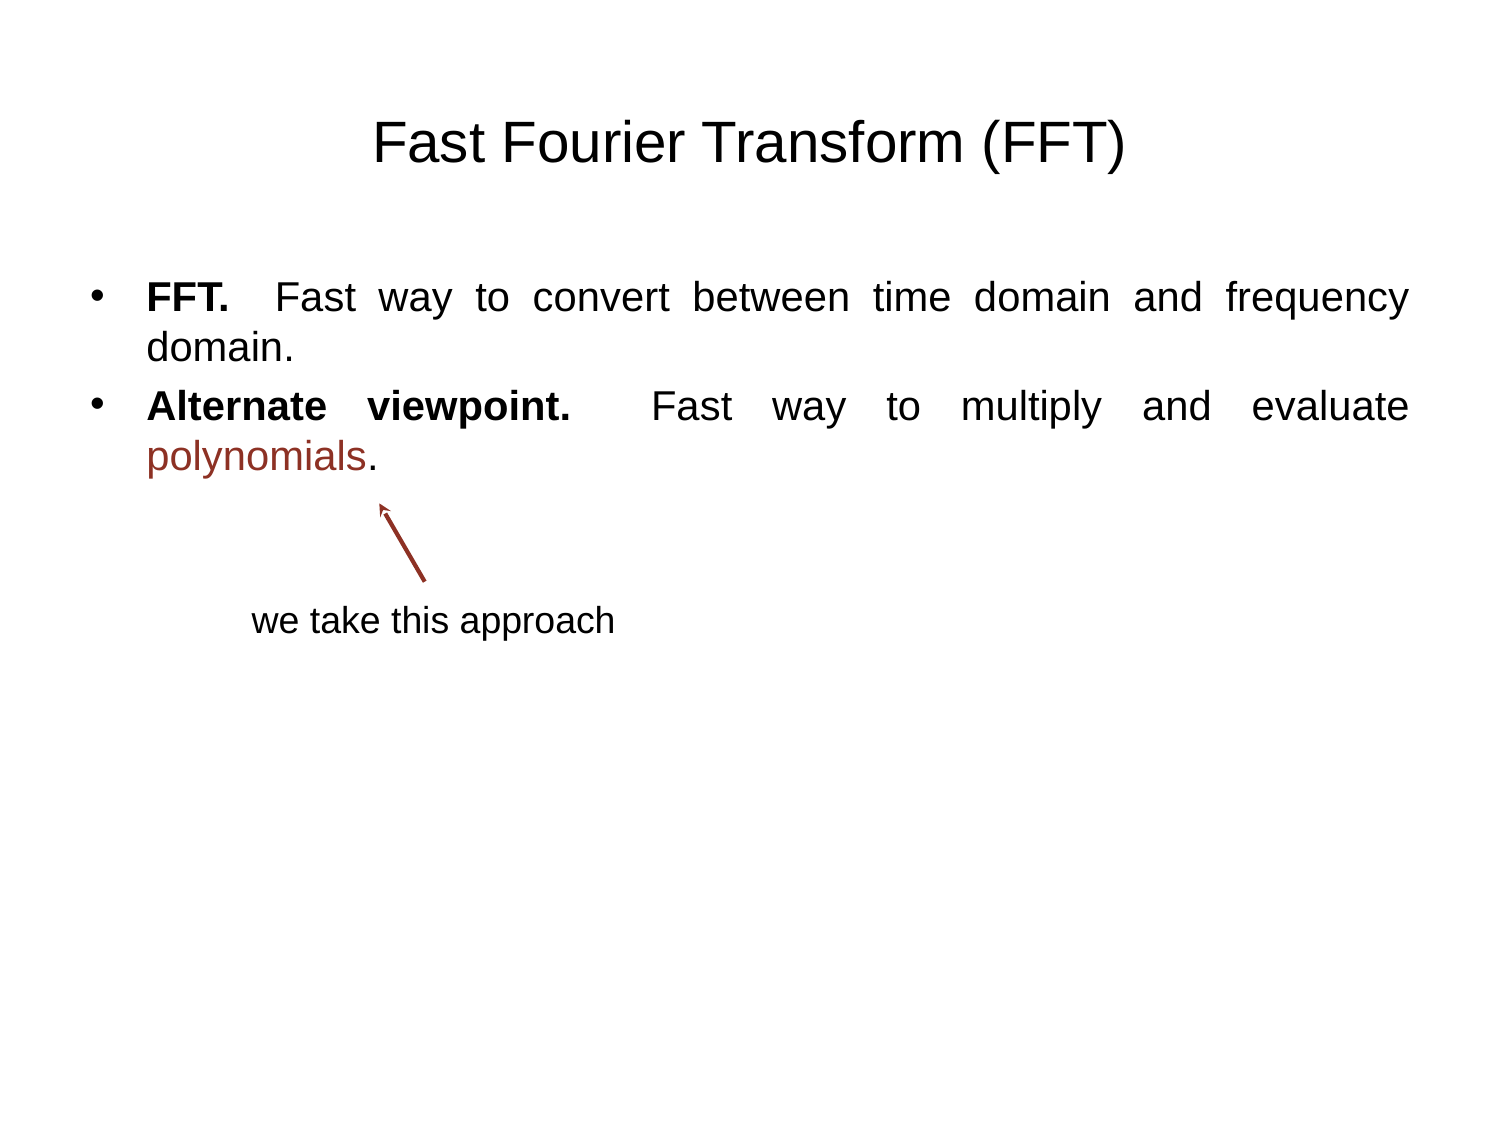

# Fast Fourier Transform (FFT)
FFT.  Fast way to convert between time domain and frequency domain.
Alternate viewpoint.  Fast way to multiply and evaluate polynomials.

we take this approach